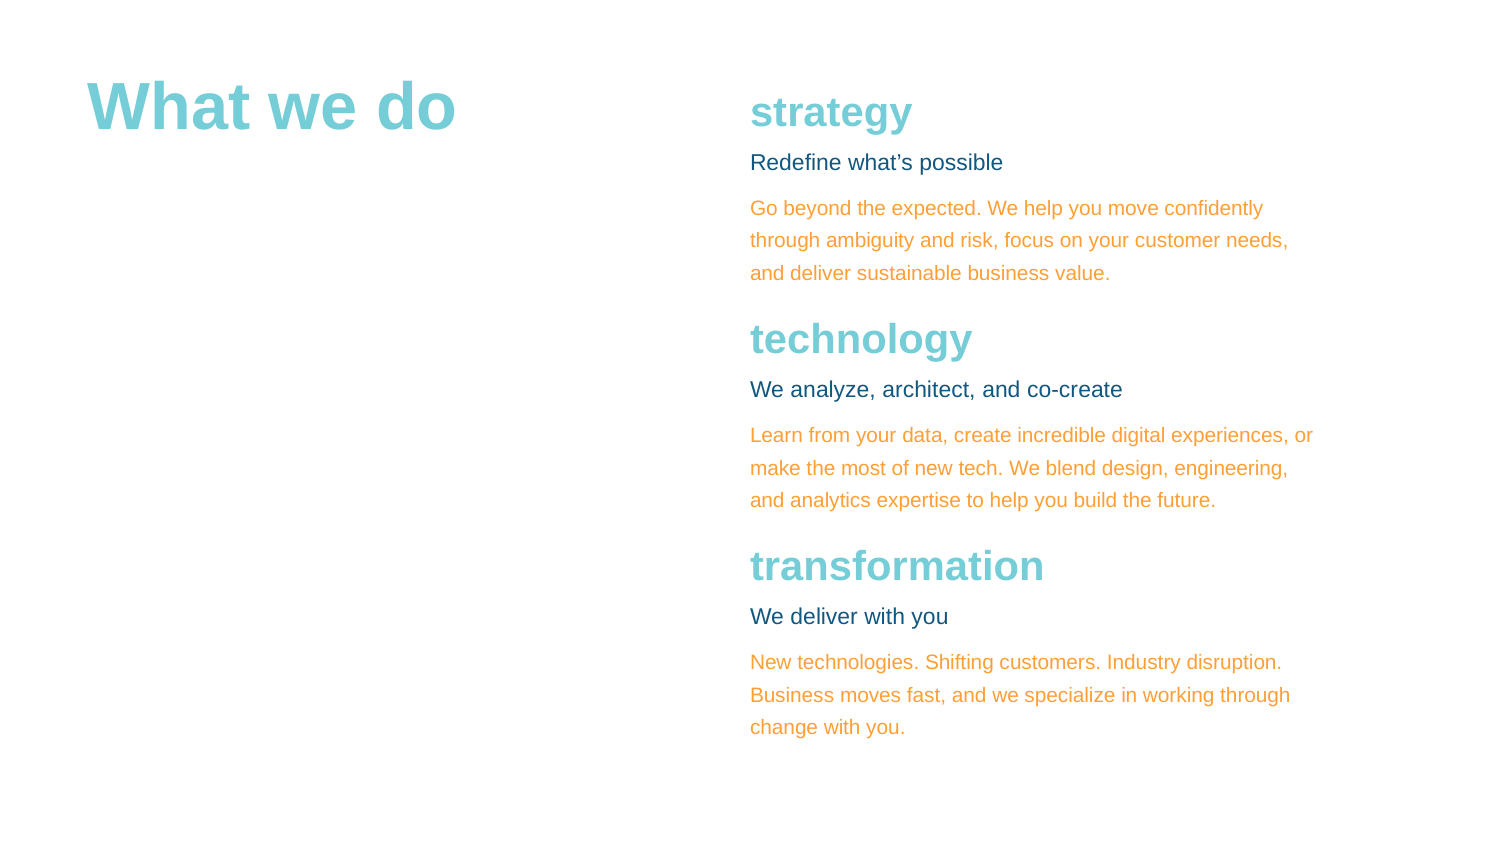

What we do
strategy
Redefine what’s possible
Go beyond the expected. We help you move confidently through ambiguity and risk, focus on your customer needs, and deliver sustainable business value.
technology
We analyze, architect, and co-create
Learn from your data, create incredible digital experiences, or make the most of new tech. We blend design, engineering, and analytics expertise to help you build the future.
transformation
We deliver with you
New technologies. Shifting customers. Industry disruption. Business moves fast, and we specialize in working through change with you.